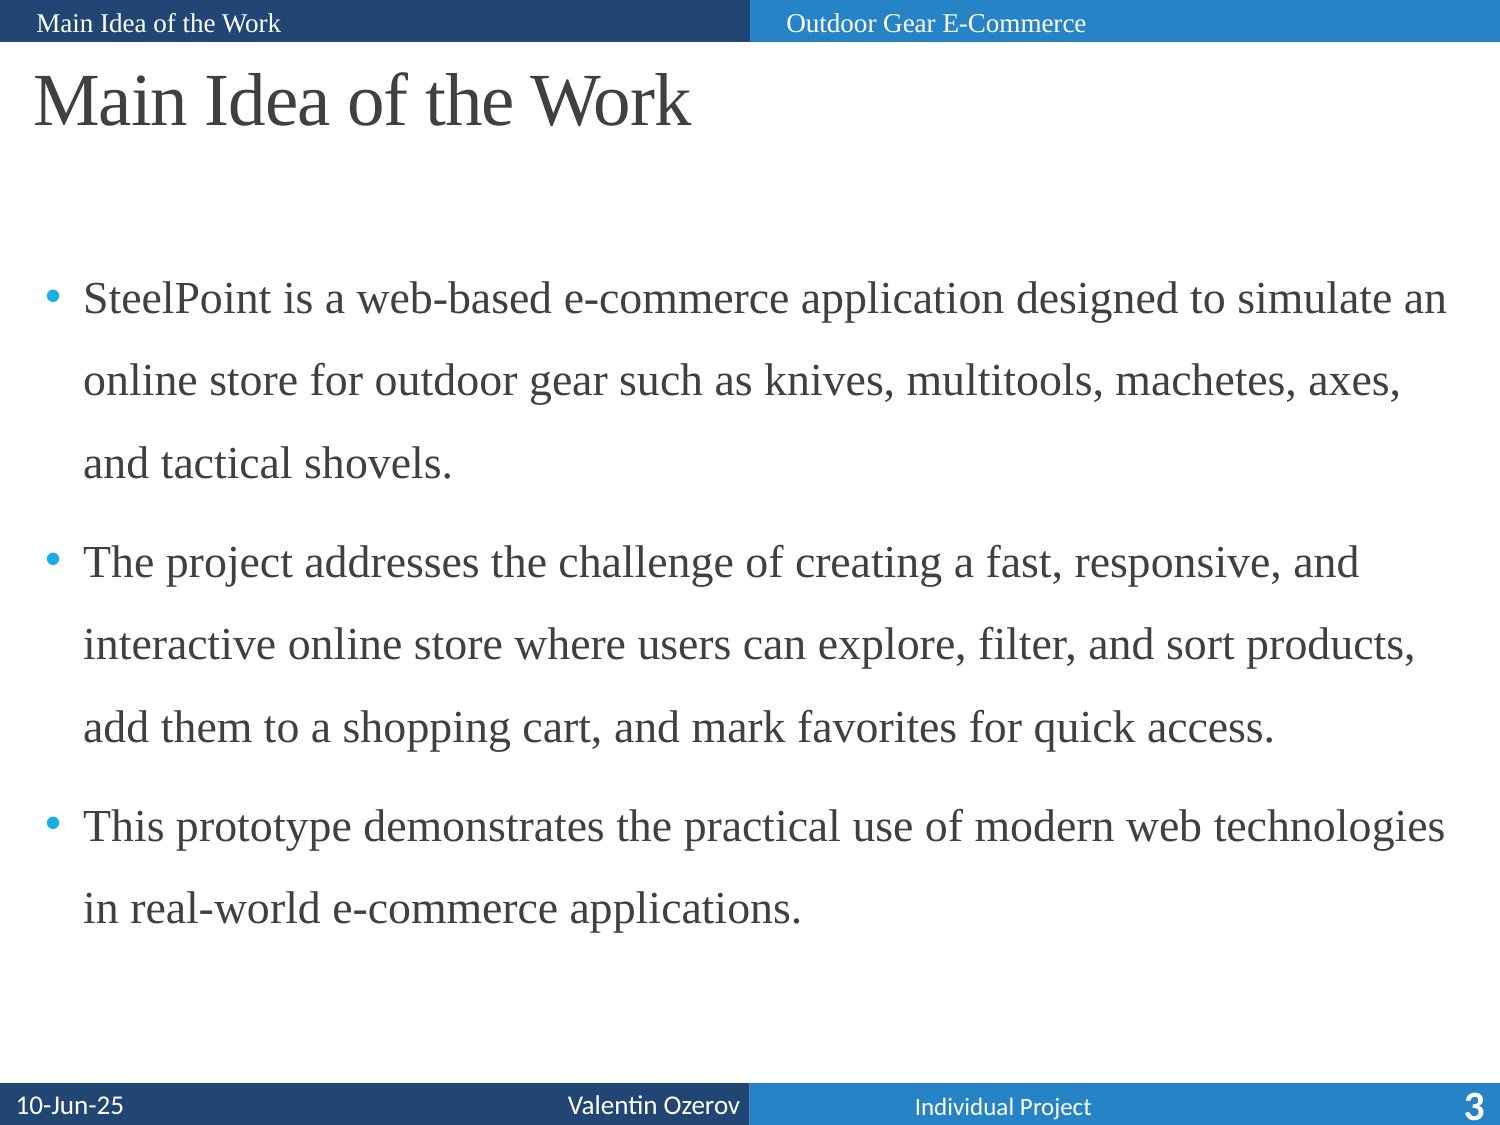

Main Idea of the Work
Outdoor Gear E-Commerce
# Main Idea of the Work
SteelPoint is a web-based e-commerce application designed to simulate an online store for outdoor gear such as knives, multitools, machetes, axes, and tactical shovels.
The project addresses the challenge of creating a fast, responsive, and interactive online store where users can explore, filter, and sort products, add them to a shopping cart, and mark favorites for quick access.
This prototype demonstrates the practical use of modern web technologies in real-world e-commerce applications.

10-Jun-25
3
Valentin Ozerov
	Individual Project